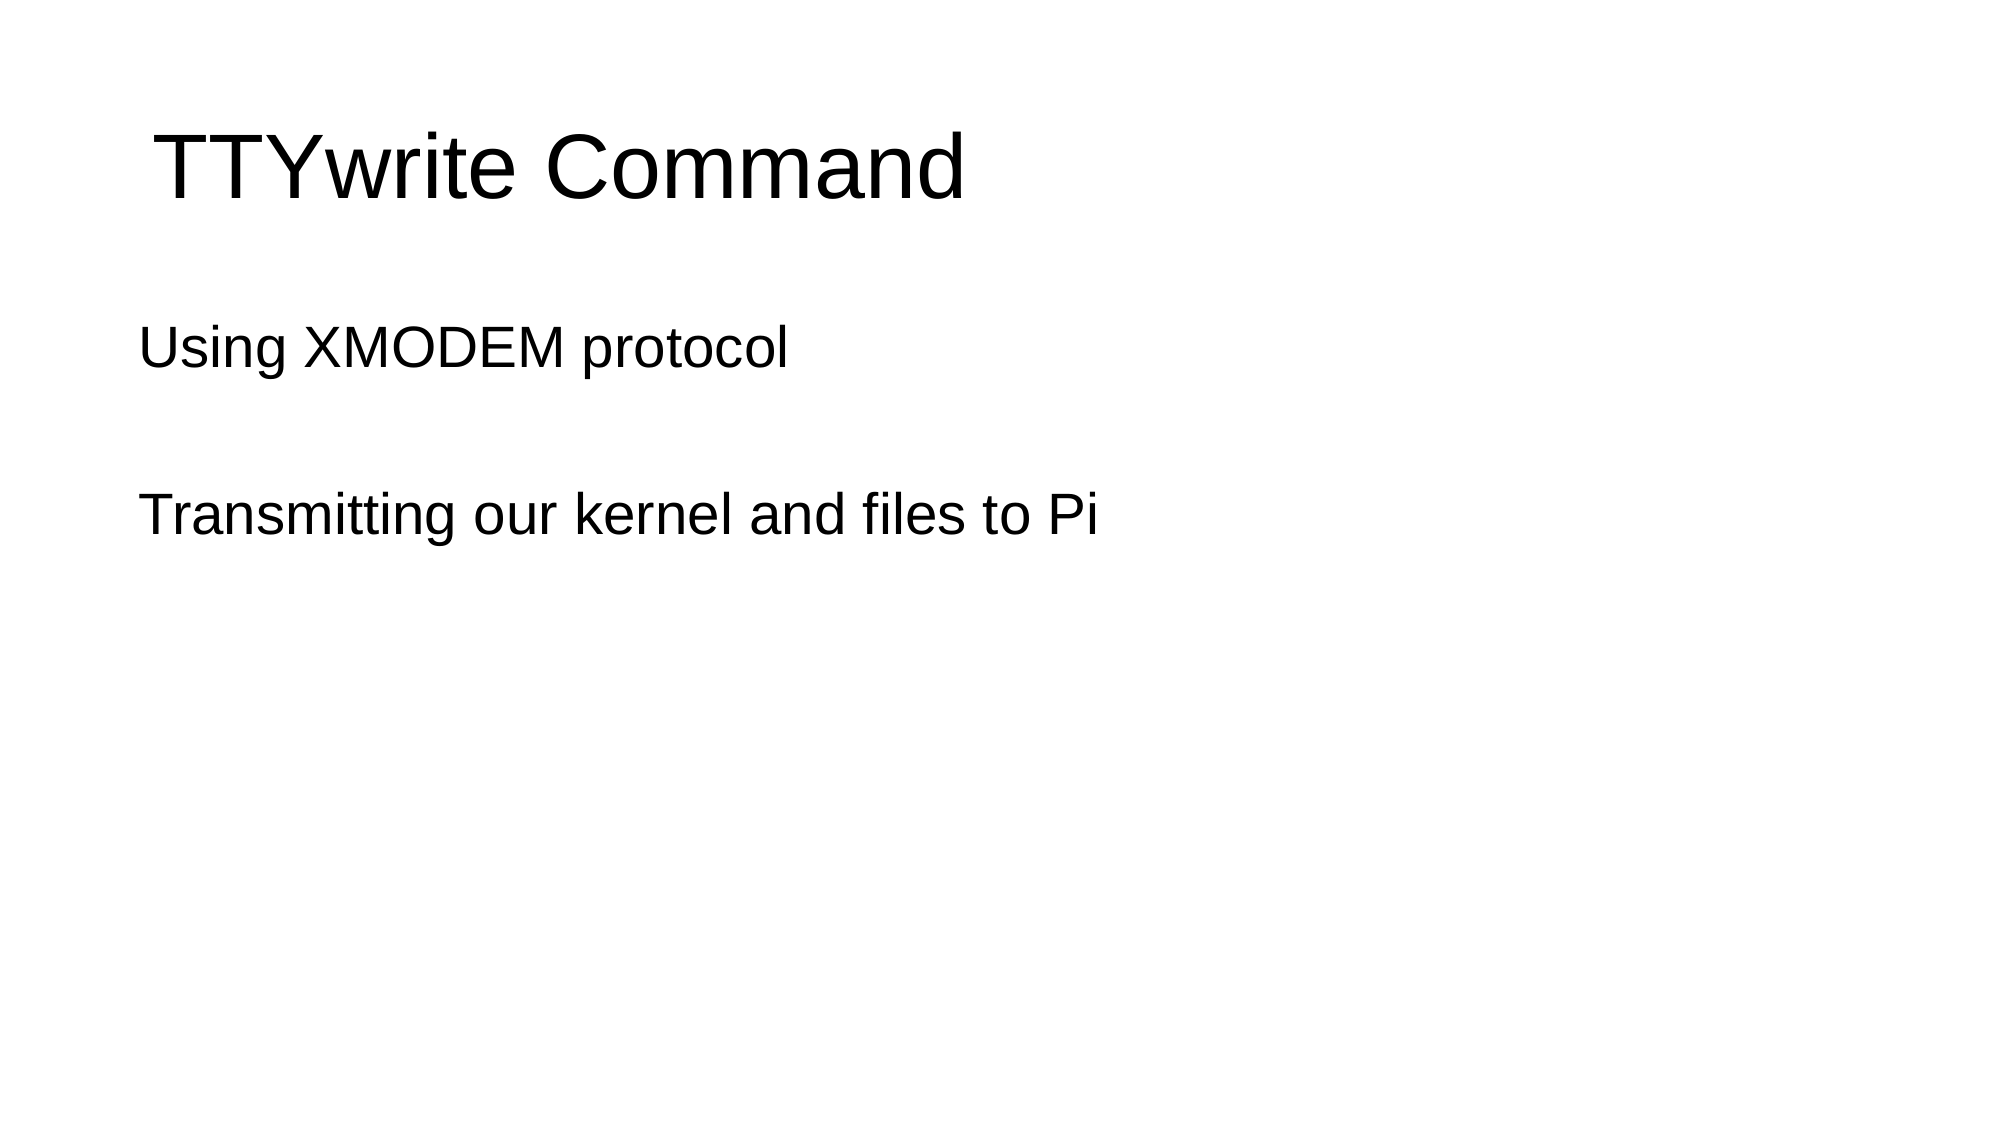

# TTYwrite Command
Using XMODEM protocol

Transmitting our kernel and files to Pi